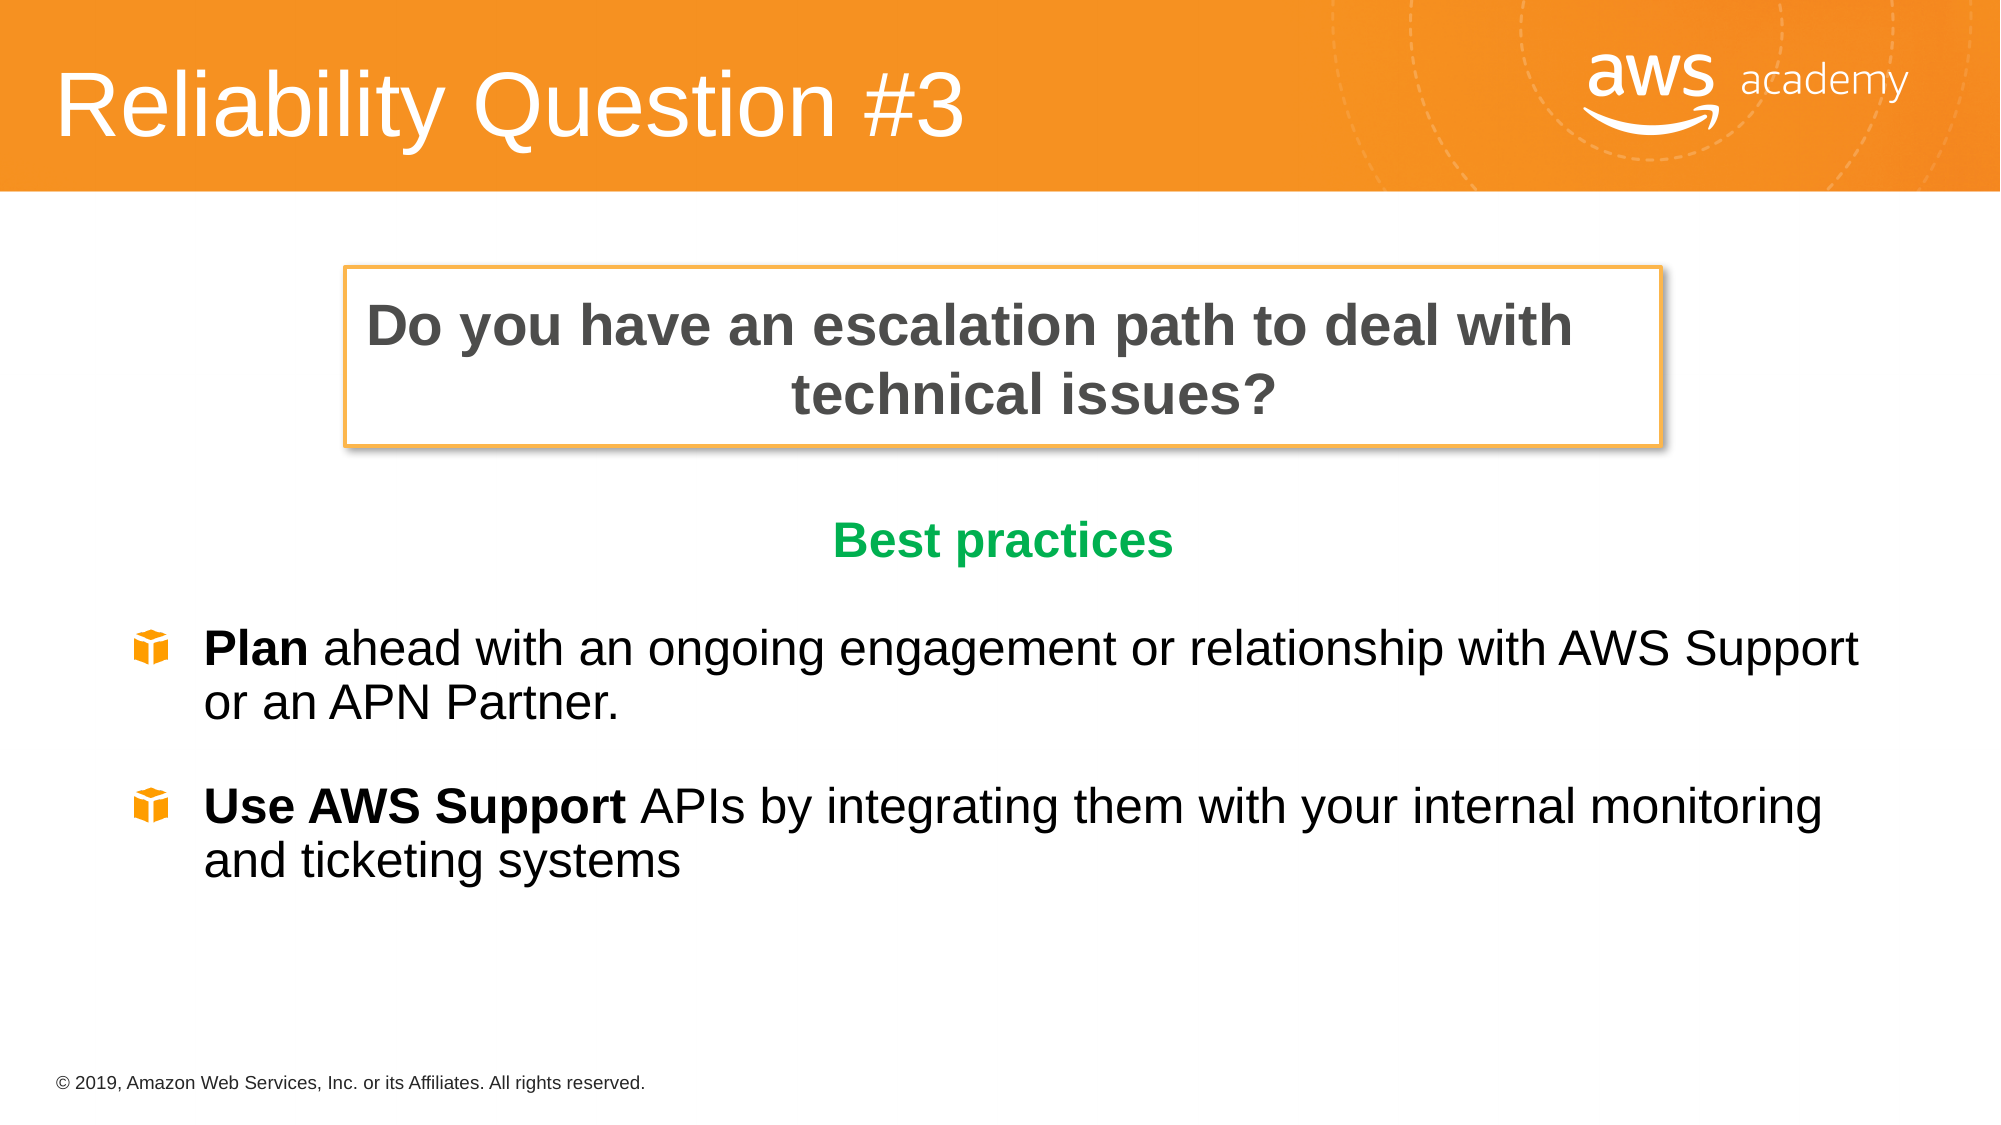

# Reliability Question #3
Do you have an escalation path to deal with         technical issues?
Best practices
Plan ahead with an ongoing engagement or relationship with AWS Support or an APN Partner.
Use AWS Support APIs by integrating them with your internal monitoring and ticketing systems